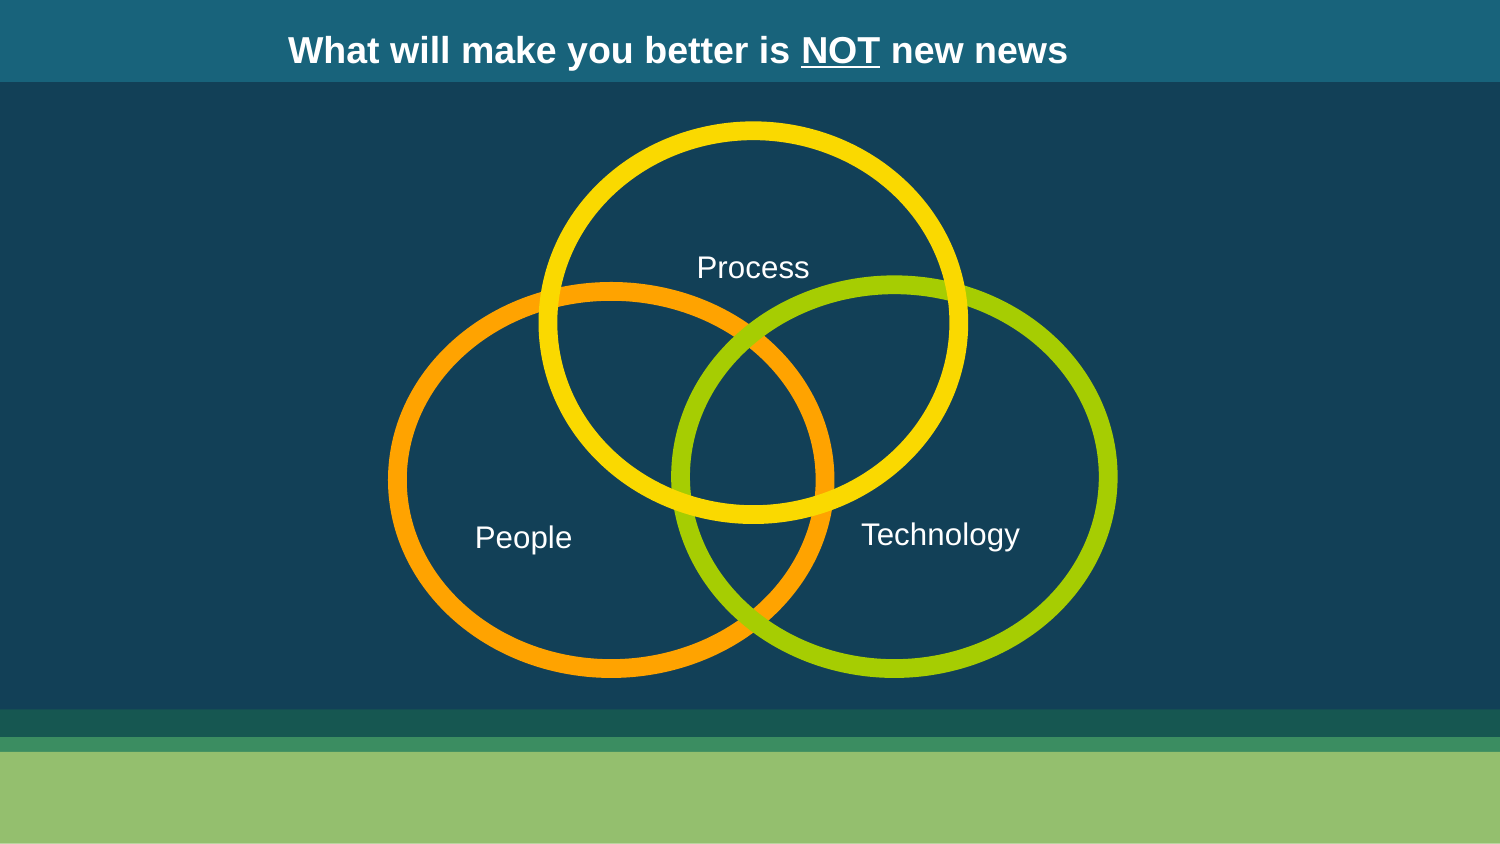

What will make you better is NOT new news

Process

                         Technology

People